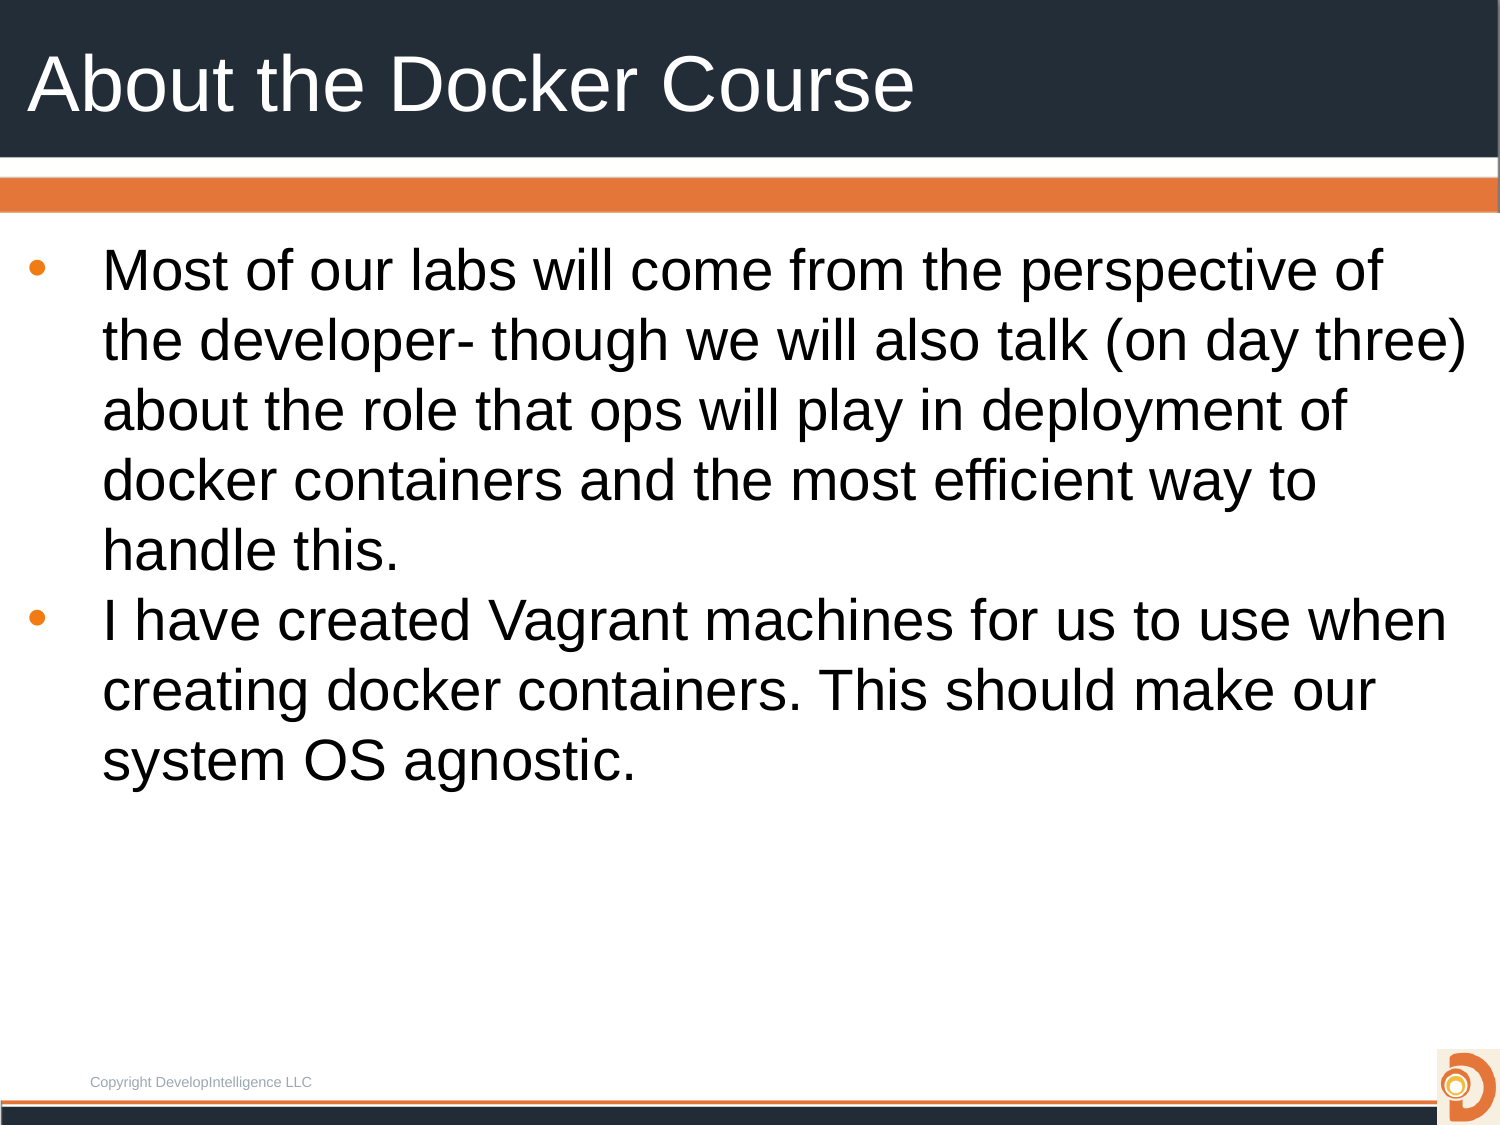

# About the Docker Course
Most of our labs will come from the perspective of the developer- though we will also talk (on day three) about the role that ops will play in deployment of docker containers and the most efficient way to handle this.
I have created Vagrant machines for us to use when creating docker containers. This should make our system OS agnostic.

Copyright DevelopIntelligence LLC